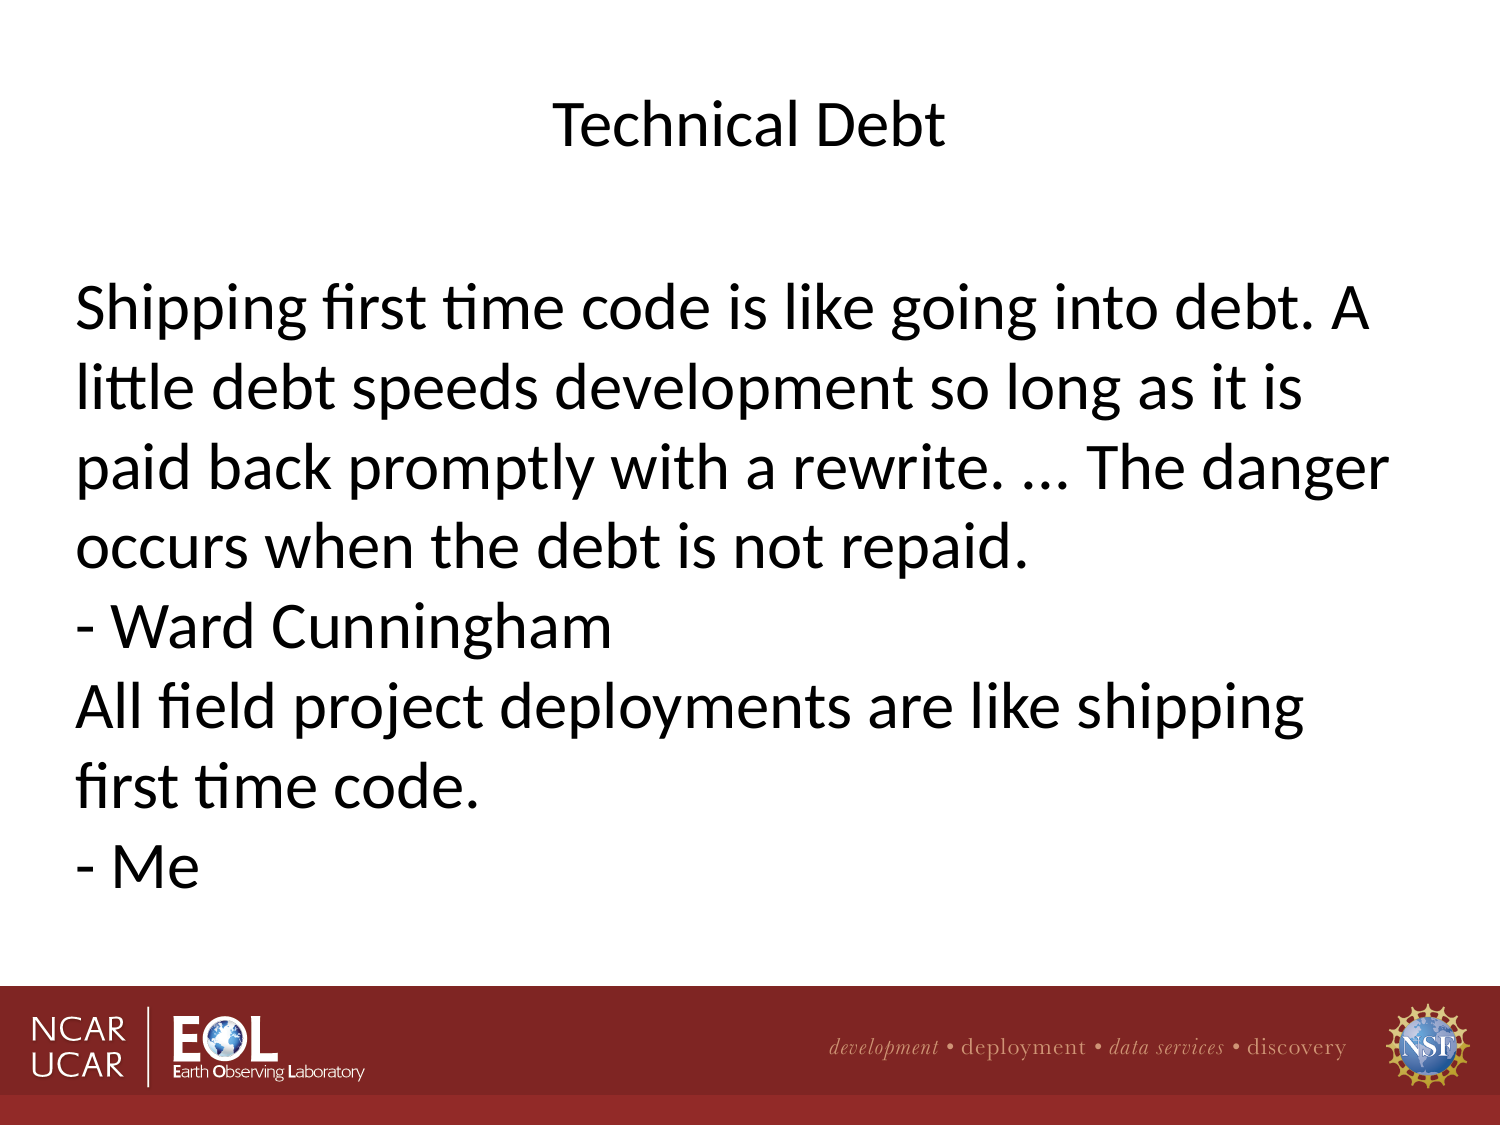

Technical Debt
Shipping first time code is like going into debt. A little debt speeds development so long as it is paid back promptly with a rewrite. ... The danger occurs when the debt is not repaid.
- Ward Cunningham
All field project deployments are like shipping first time code.
- Me